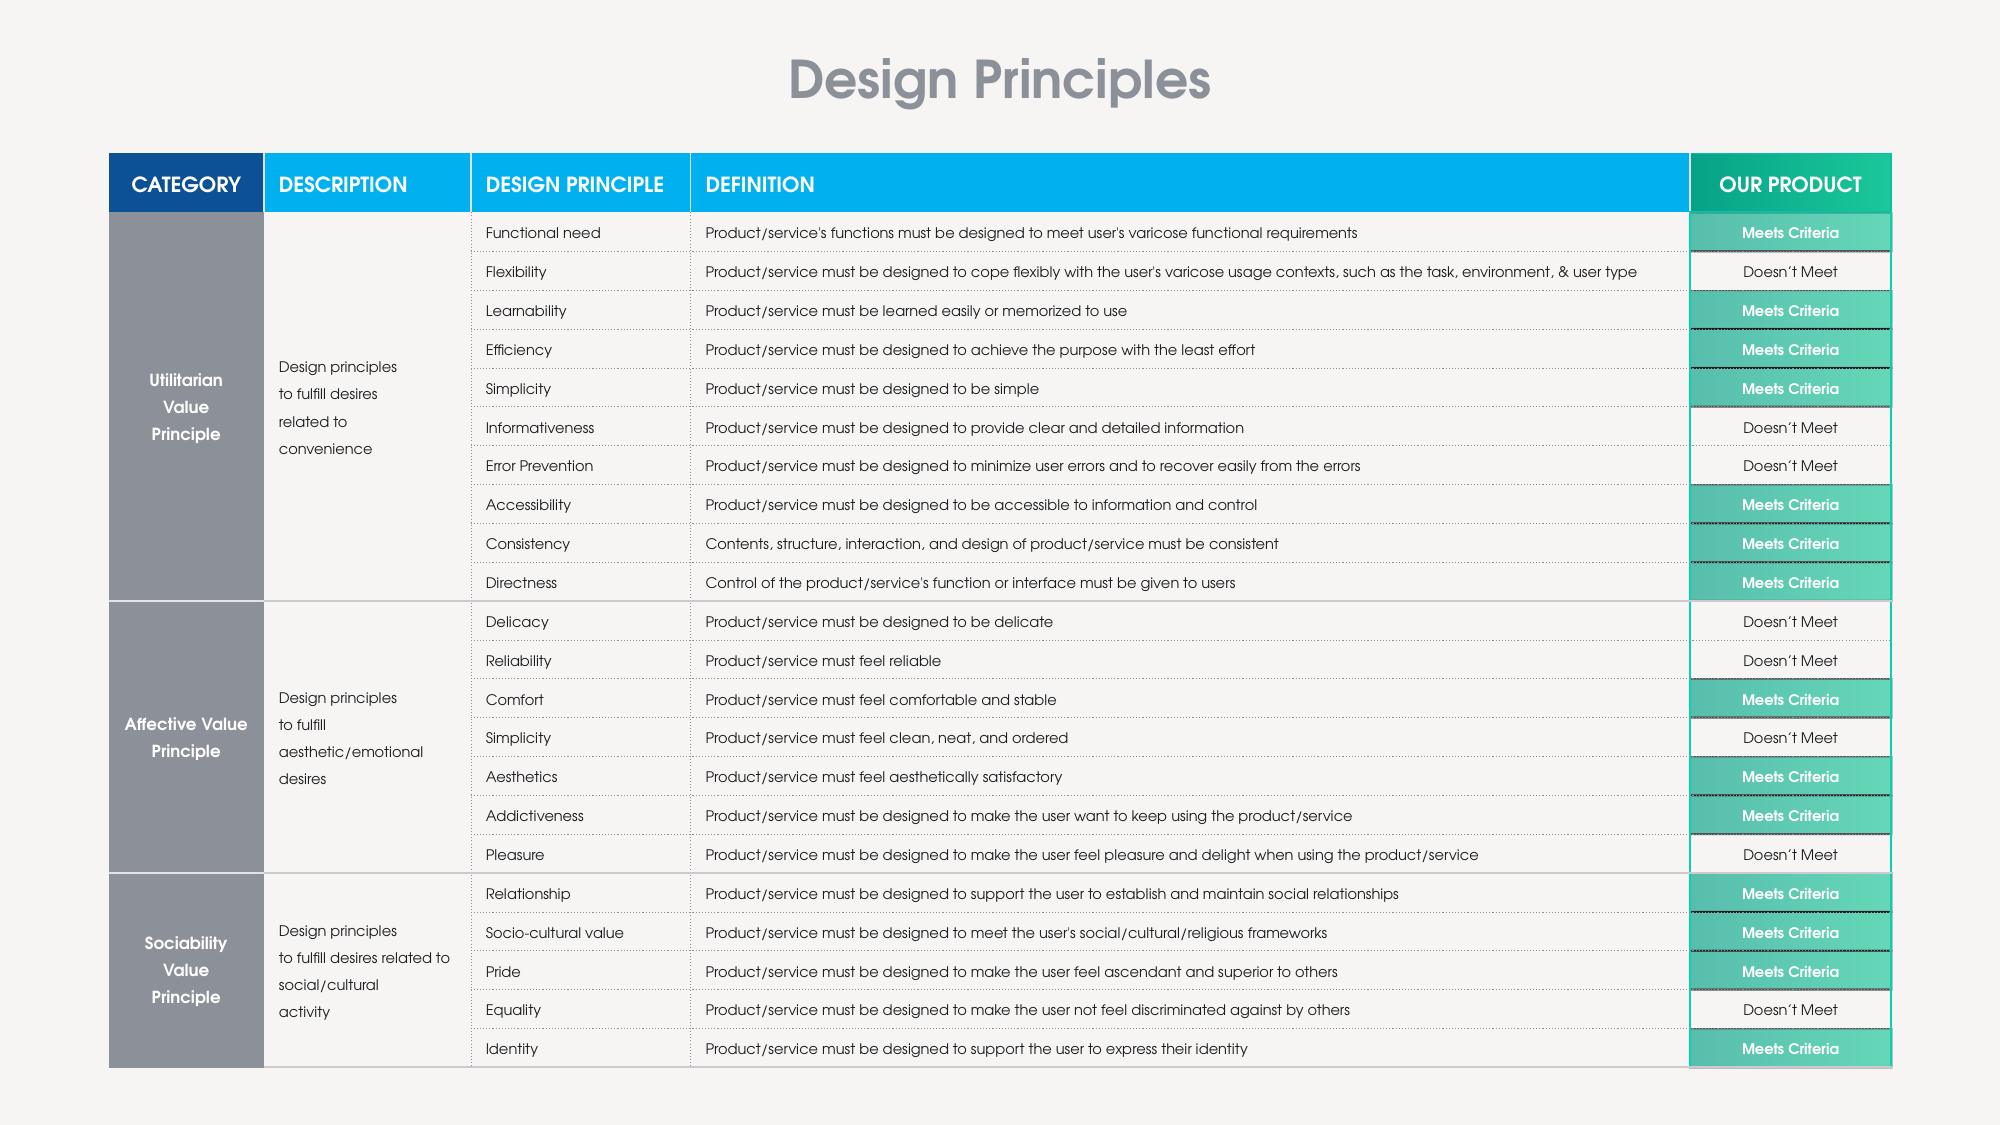

Design Principles
| CATEGORY | DESCRIPTION | DESIGN PRINCIPLE | DEFINITION | OUR PRODUCT |
| --- | --- | --- | --- | --- |
| Utilitarian Value Principle | Design principles to fulfill desires related to convenience | Functional need | Product/service's functions must be designed to meet user's varicose functional requirements | Meets Criteria |
|  |  | Flexibility | Product/service must be designed to cope flexibly with the user's varicose usage contexts, such as the task, environment, & user type | Doesn’t Meet |
|  |  | Learnability | Product/service must be learned easily or memorized to use | Meets Criteria |
|  |  | Efficiency | Product/service must be designed to achieve the purpose with the least effort | Meets Criteria |
|  |  | Simplicity | Product/service must be designed to be simple | Meets Criteria |
|  |  | Informativeness | Product/service must be designed to provide clear and detailed information | Doesn’t Meet |
|  |  | Error Prevention | Product/service must be designed to minimize user errors and to recover easily from the errors | Doesn’t Meet |
|  |  | Accessibility | Product/service must be designed to be accessible to information and control | Meets Criteria |
|  |  | Consistency | Contents, structure, interaction, and design of product/service must be consistent | Meets Criteria |
|  |  | Directness | Control of the product/service's function or interface must be given to users | Meets Criteria |
| Affective Value Principle | Design principles to fulfill aesthetic/emotional desires | Delicacy | Product/service must be designed to be delicate | Doesn’t Meet |
|  |  | Reliability | Product/service must feel reliable | Doesn’t Meet |
|  |  | Comfort | Product/service must feel comfortable and stable | Meets Criteria |
|  |  | Simplicity | Product/service must feel clean, neat, and ordered | Doesn’t Meet |
|  |  | Aesthetics | Product/service must feel aesthetically satisfactory | Meets Criteria |
|  |  | Addictiveness | Product/service must be designed to make the user want to keep using the product/service | Meets Criteria |
|  |  | Pleasure | Product/service must be designed to make the user feel pleasure and delight when using the product/service | Doesn’t Meet |
| Sociability Value Principle | Design principles to fulfill desires related to social/cultural activity | Relationship | Product/service must be designed to support the user to establish and maintain social relationships | Meets Criteria |
|  |  | Socio-cultural value | Product/service must be designed to meet the user's social/cultural/religious frameworks | Meets Criteria |
|  |  | Pride | Product/service must be designed to make the user feel ascendant and superior to others | Meets Criteria |
|  |  | Equality | Product/service must be designed to make the user not feel discriminated against by others | Doesn’t Meet |
|  |  | Identity | Product/service must be designed to support the user to express their identity | Meets Criteria |